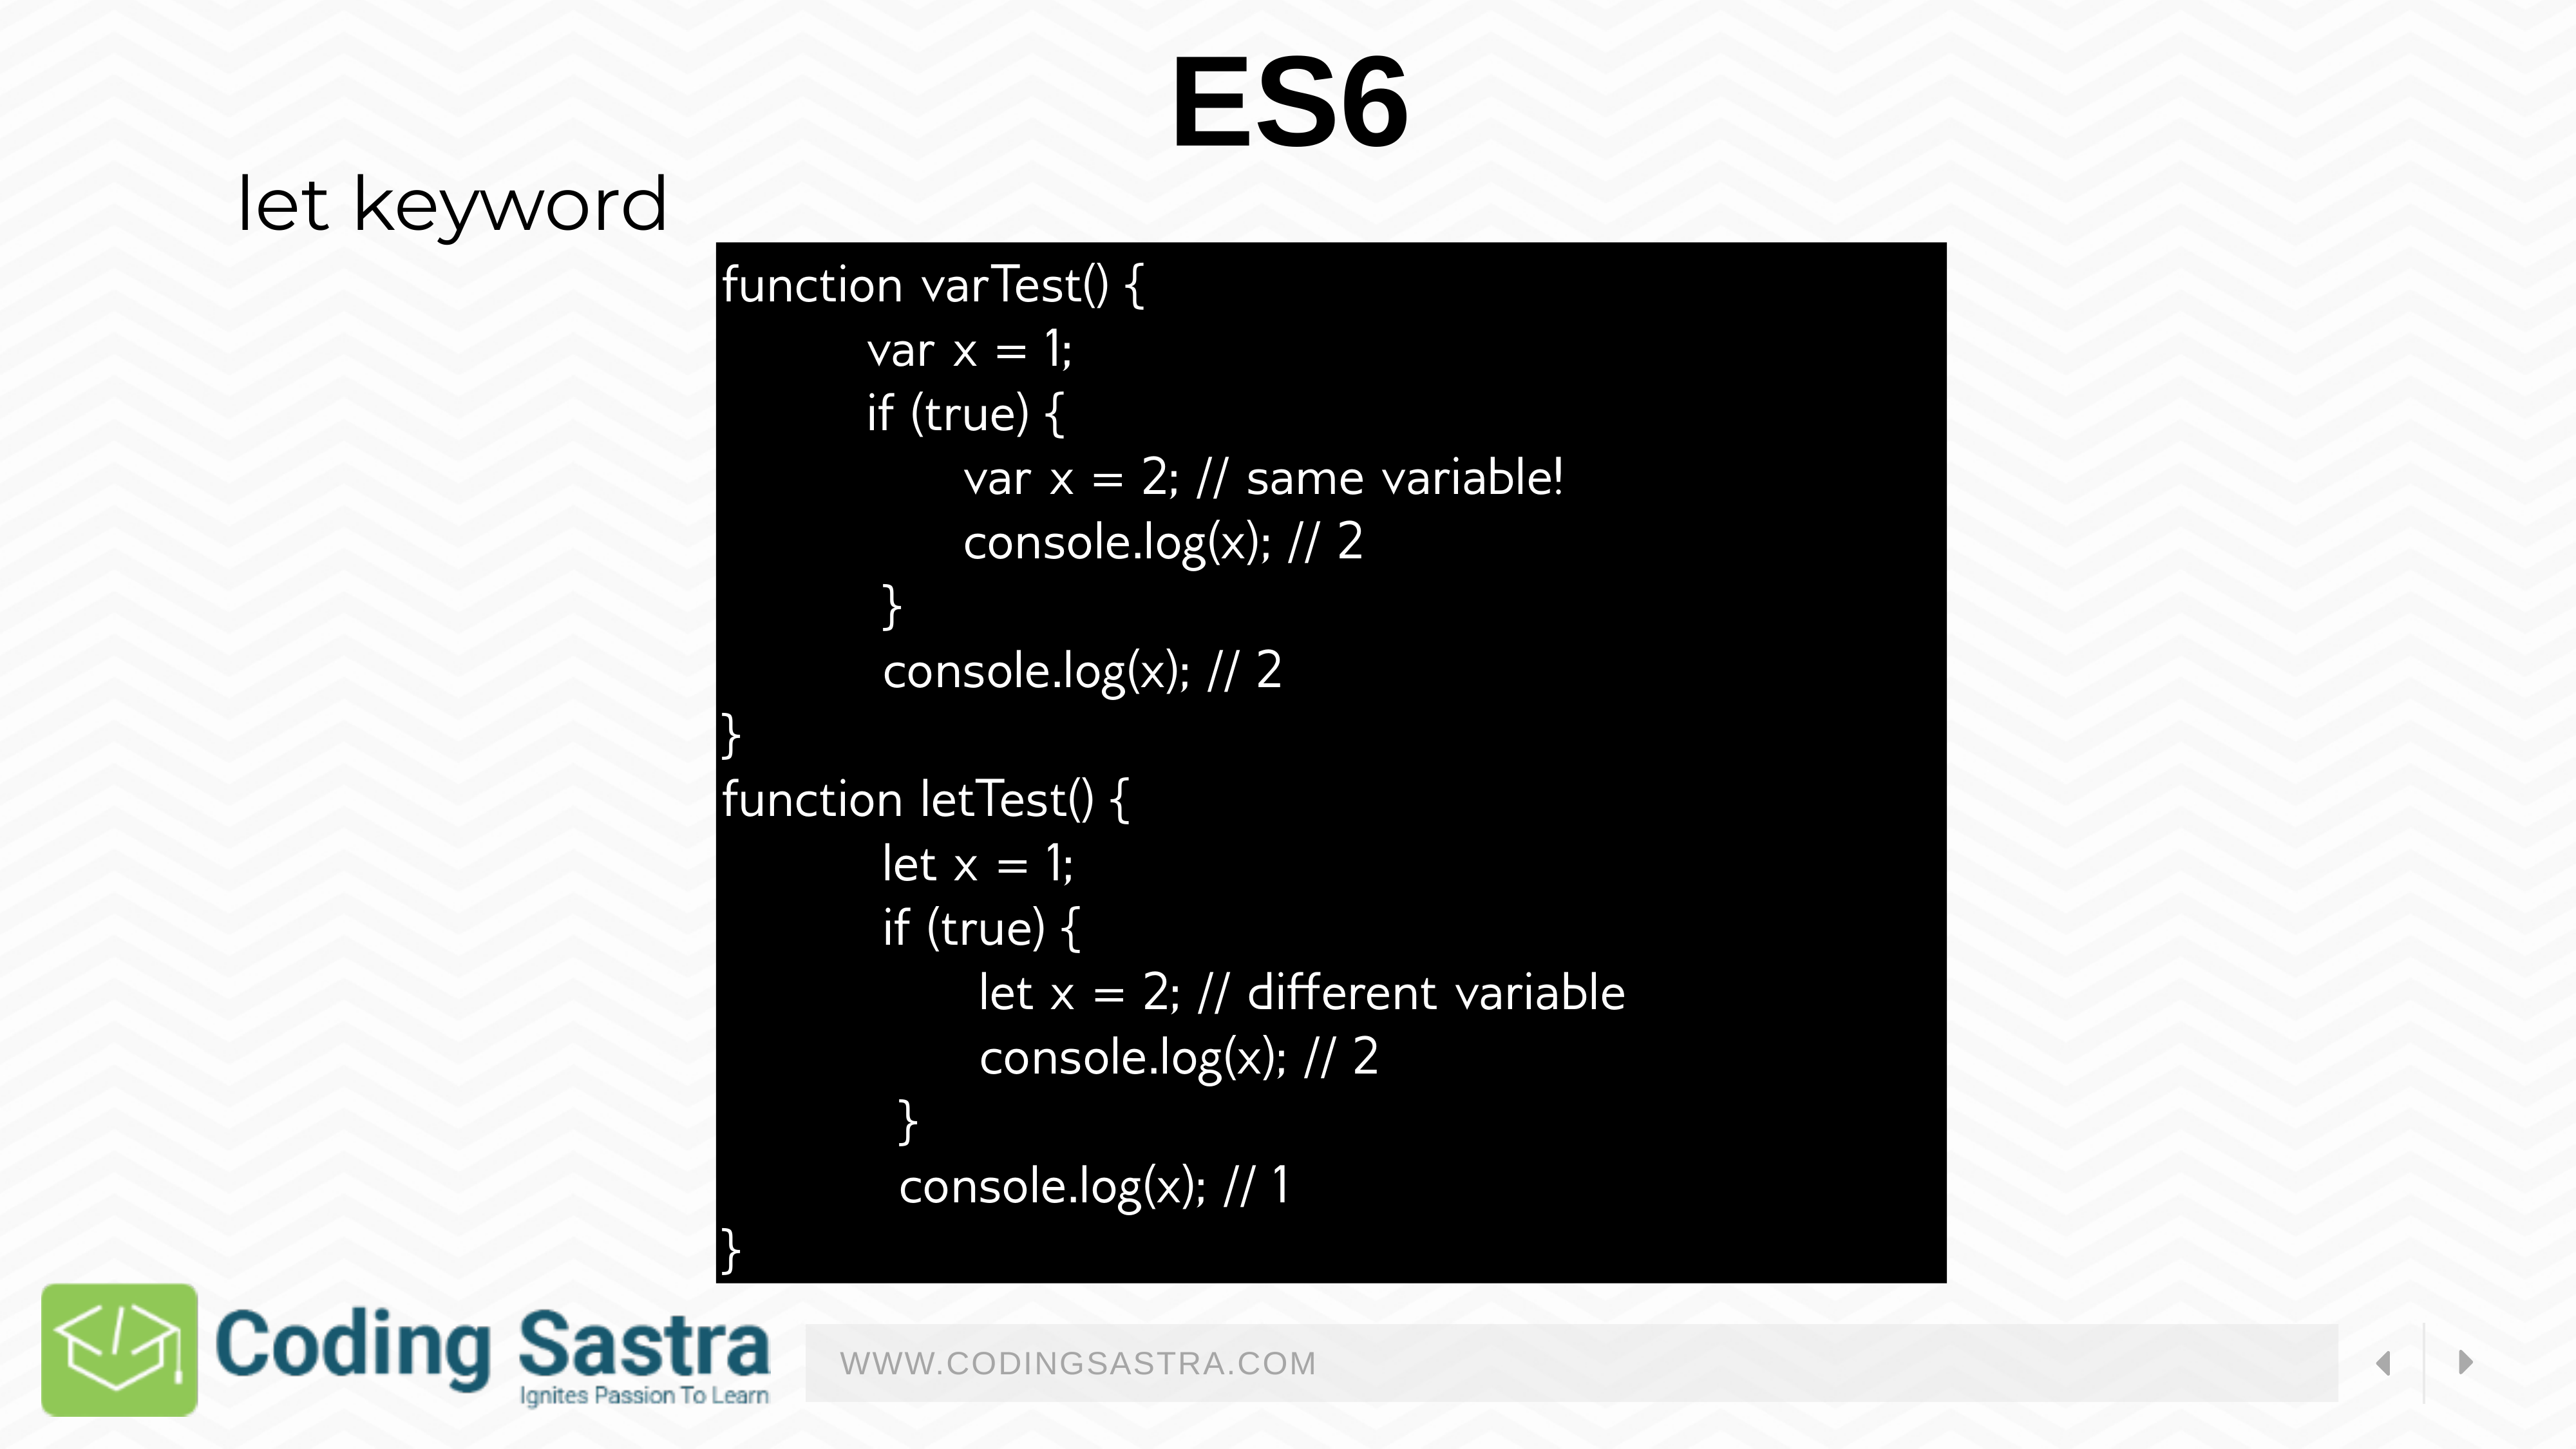

ES6
let keyword
function varTest() {
         var x = 1;
         if (true) {
               var x = 2; // same variable!
               console.log(x); // 2
          }
          console.log(x); // 2
}
function letTest() {
          let x = 1;
          if (true) {
                let x = 2; // different variable
                console.log(x); // 2
           }
           console.log(x); // 1
}